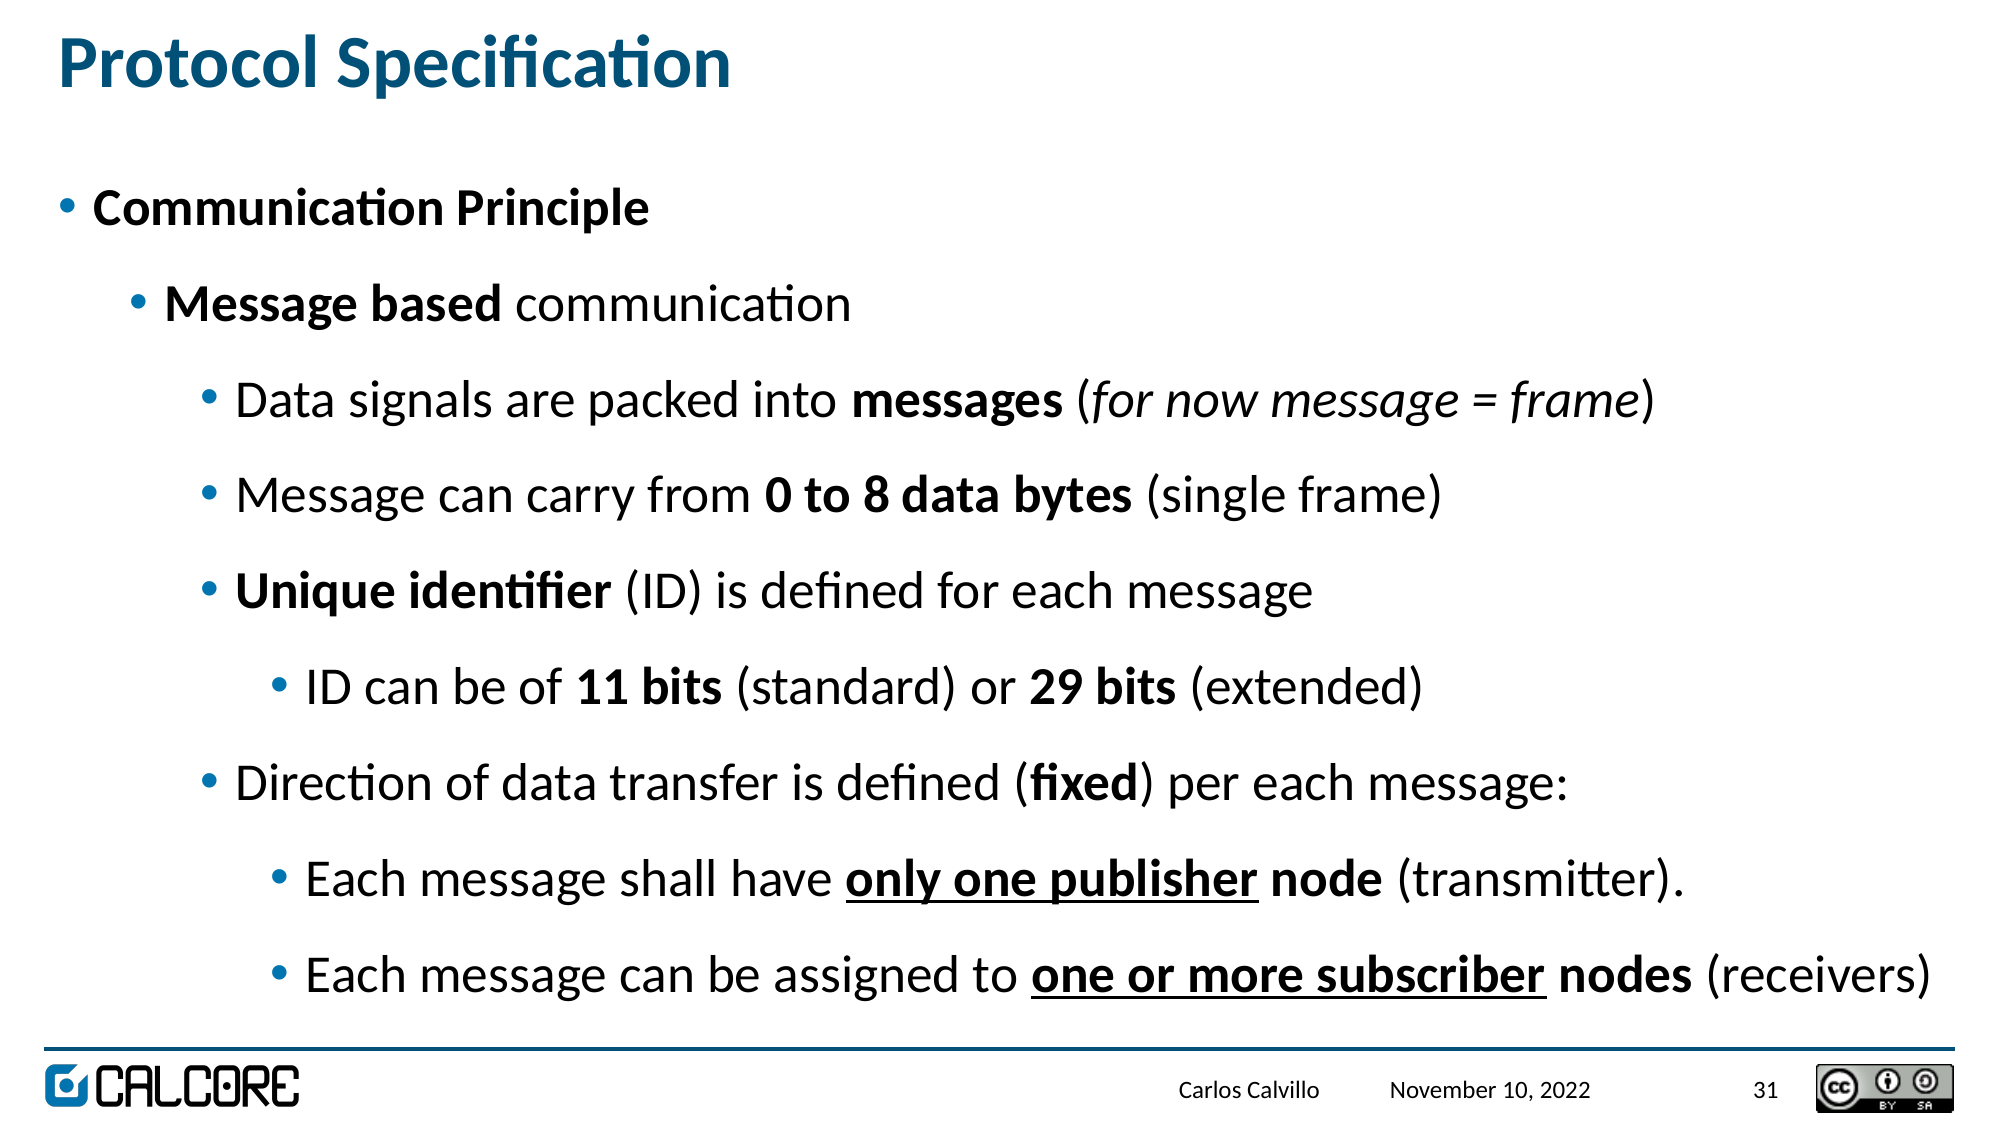

# Protocol Specification
Communication Principle
Message based communication
Data signals are packed into messages (for now message = frame)
Message can carry from 0 to 8 data bytes (single frame)
Unique identifier (ID) is defined for each message
ID can be of 11 bits (standard) or 29 bits (extended)
Direction of data transfer is defined (fixed) per each message:
Each message shall have only one publisher node (transmitter).
Each message can be assigned to one or more subscriber nodes (receivers)
Carlos Calvillo
November 10, 2022
31